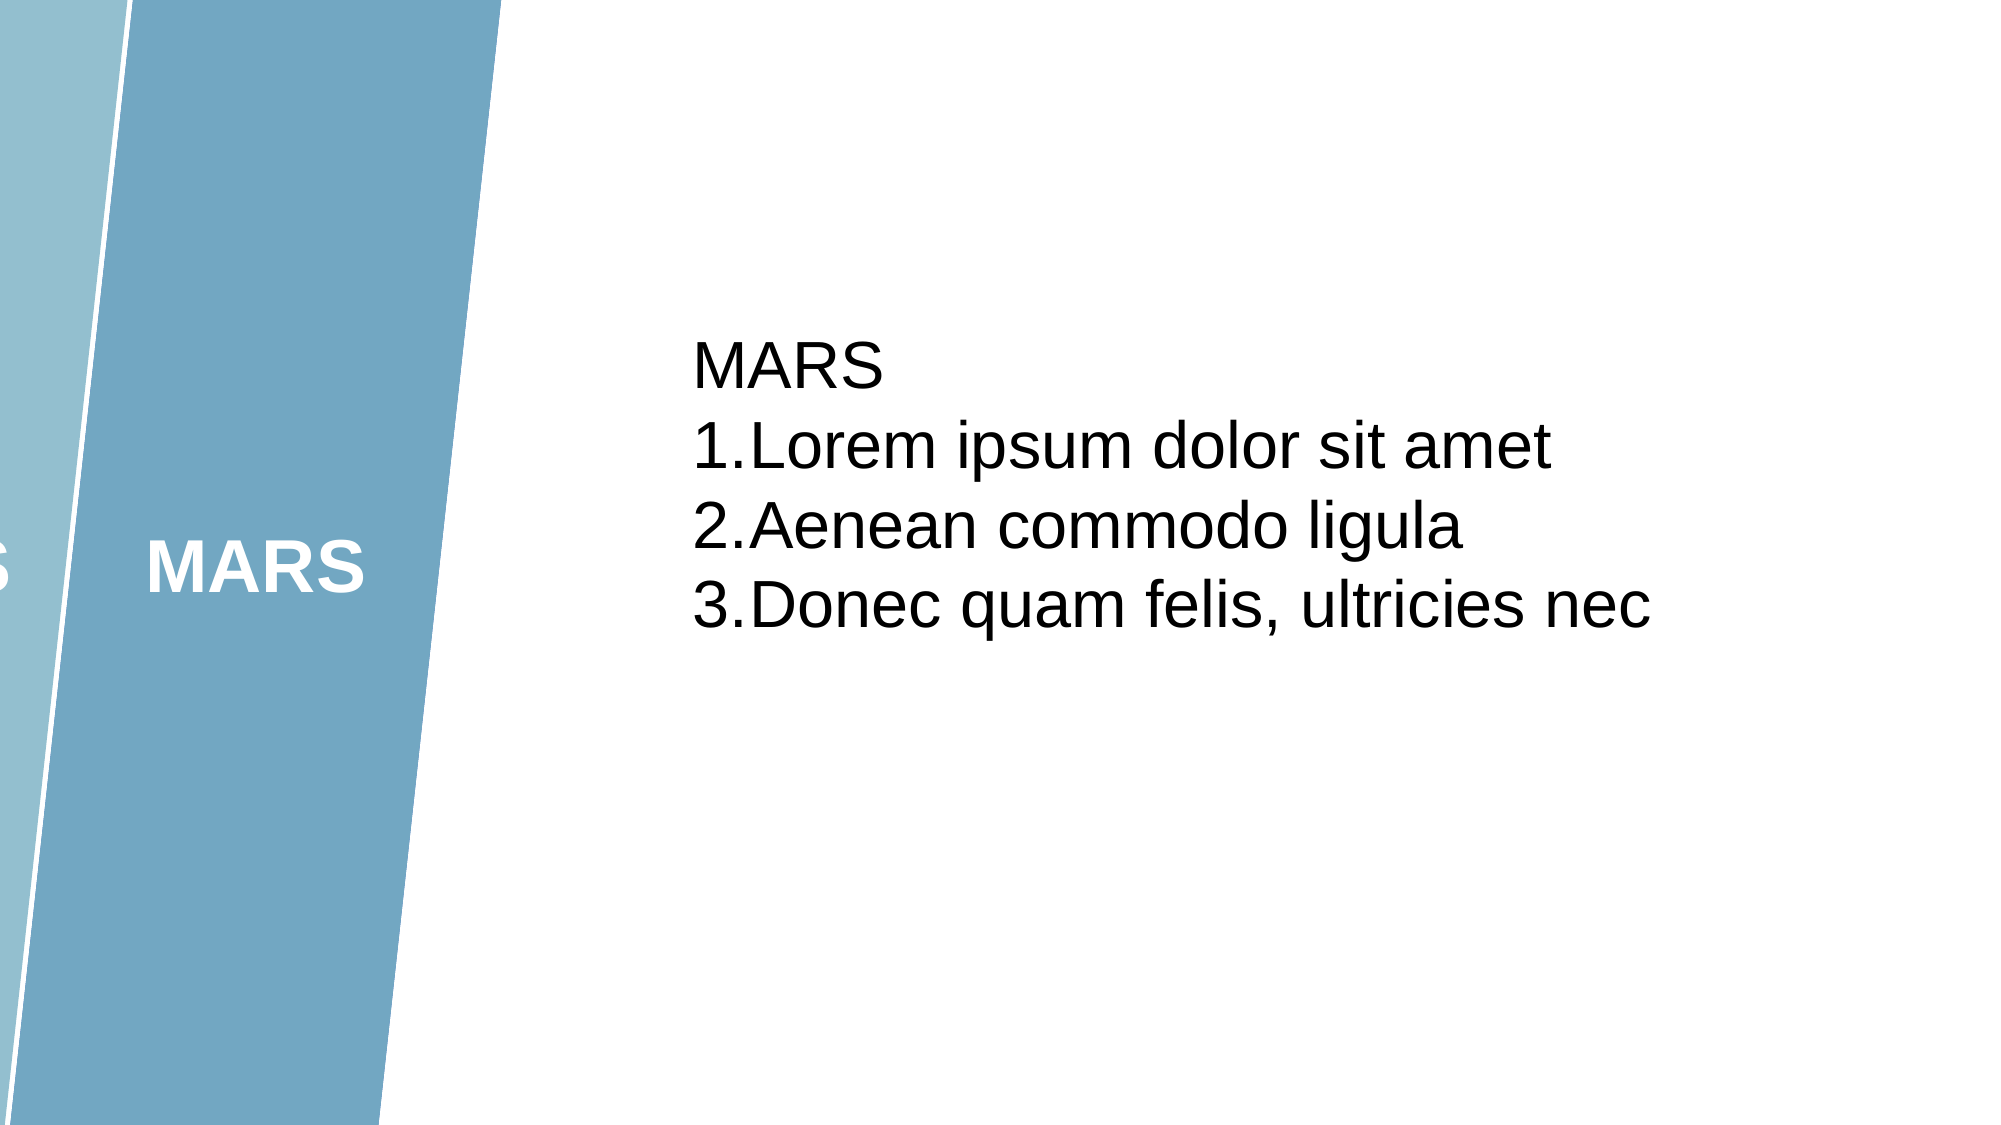

SUN
MOON
VENUS
EARTH
MARS
MARS
Lorem ipsum dolor sit amet
Aenean commodo ligula
Donec quam felis, ultricies nec
EARTH
Lorem ipsum dolor sit amet
Aenean commodo ligula
Donec quam felis, ultricies nec